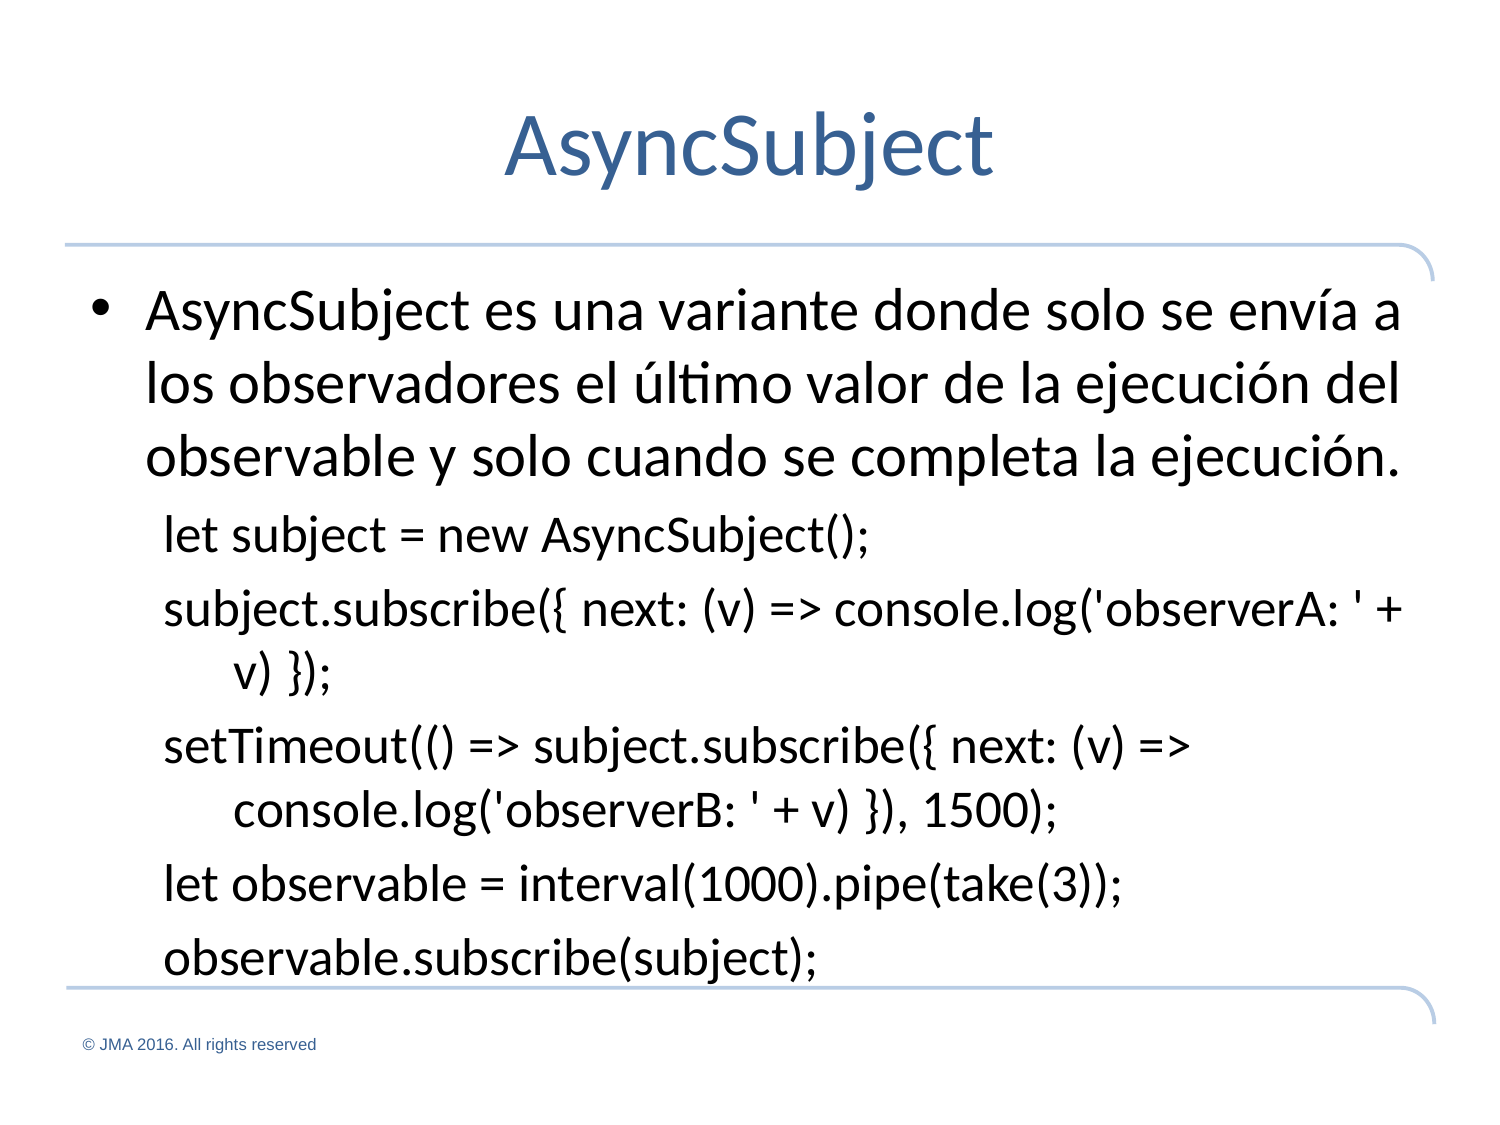

# AsyncSubject
AsyncSubject es una variante donde solo se envía a los observadores el último valor de la ejecución del observable y solo cuando se completa la ejecución.
let subject = new AsyncSubject();
subject.subscribe({ next: (v) => console.log('observerA: ' + v) });
setTimeout(() => subject.subscribe({ next: (v) => console.log('observerB: ' + v) }), 1500);
let observable = interval(1000).pipe(take(3));
observable.subscribe(subject);